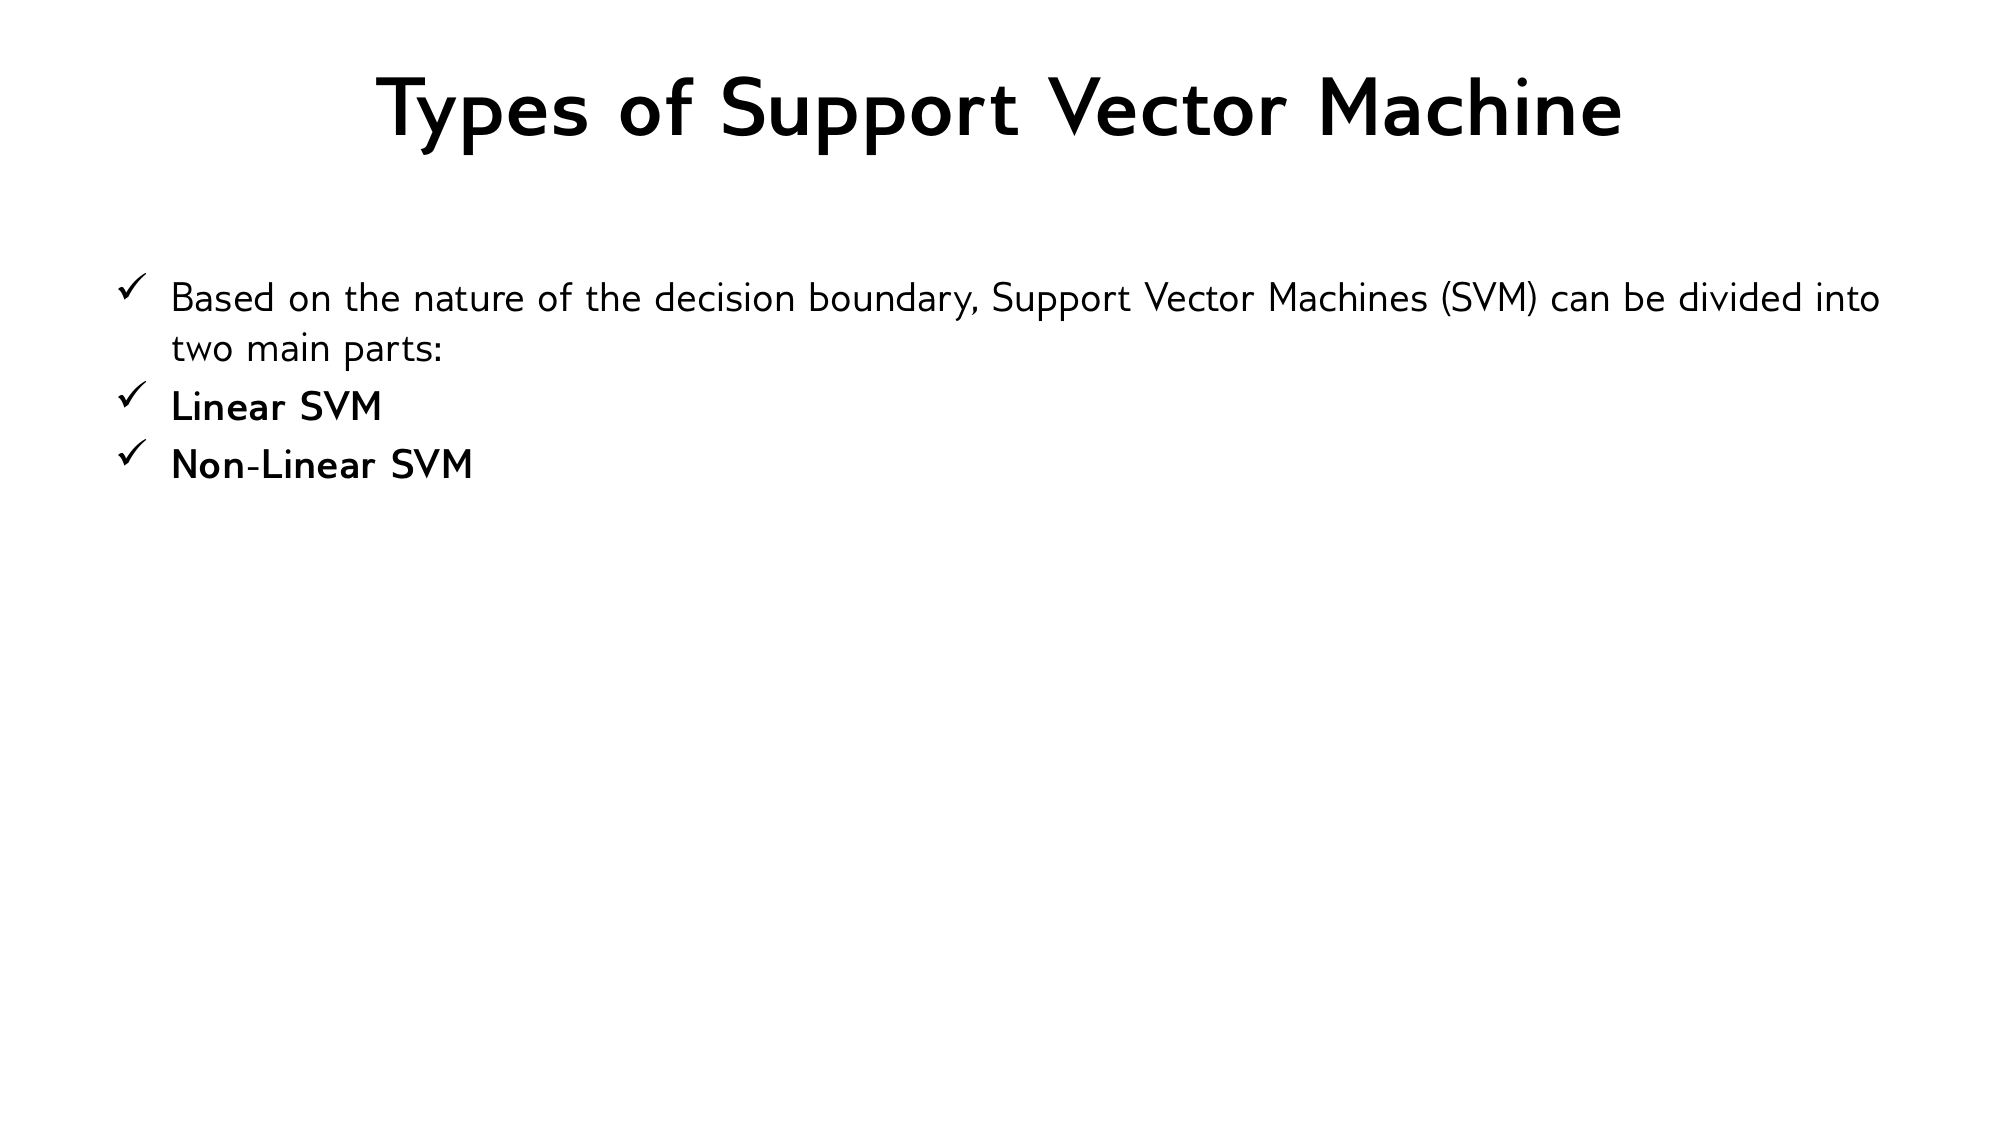

# Types of Support Vector Machine
Based on the nature of the decision boundary, Support Vector Machines (SVM) can be divided into two main parts:
Linear SVM
Non-Linear SVM